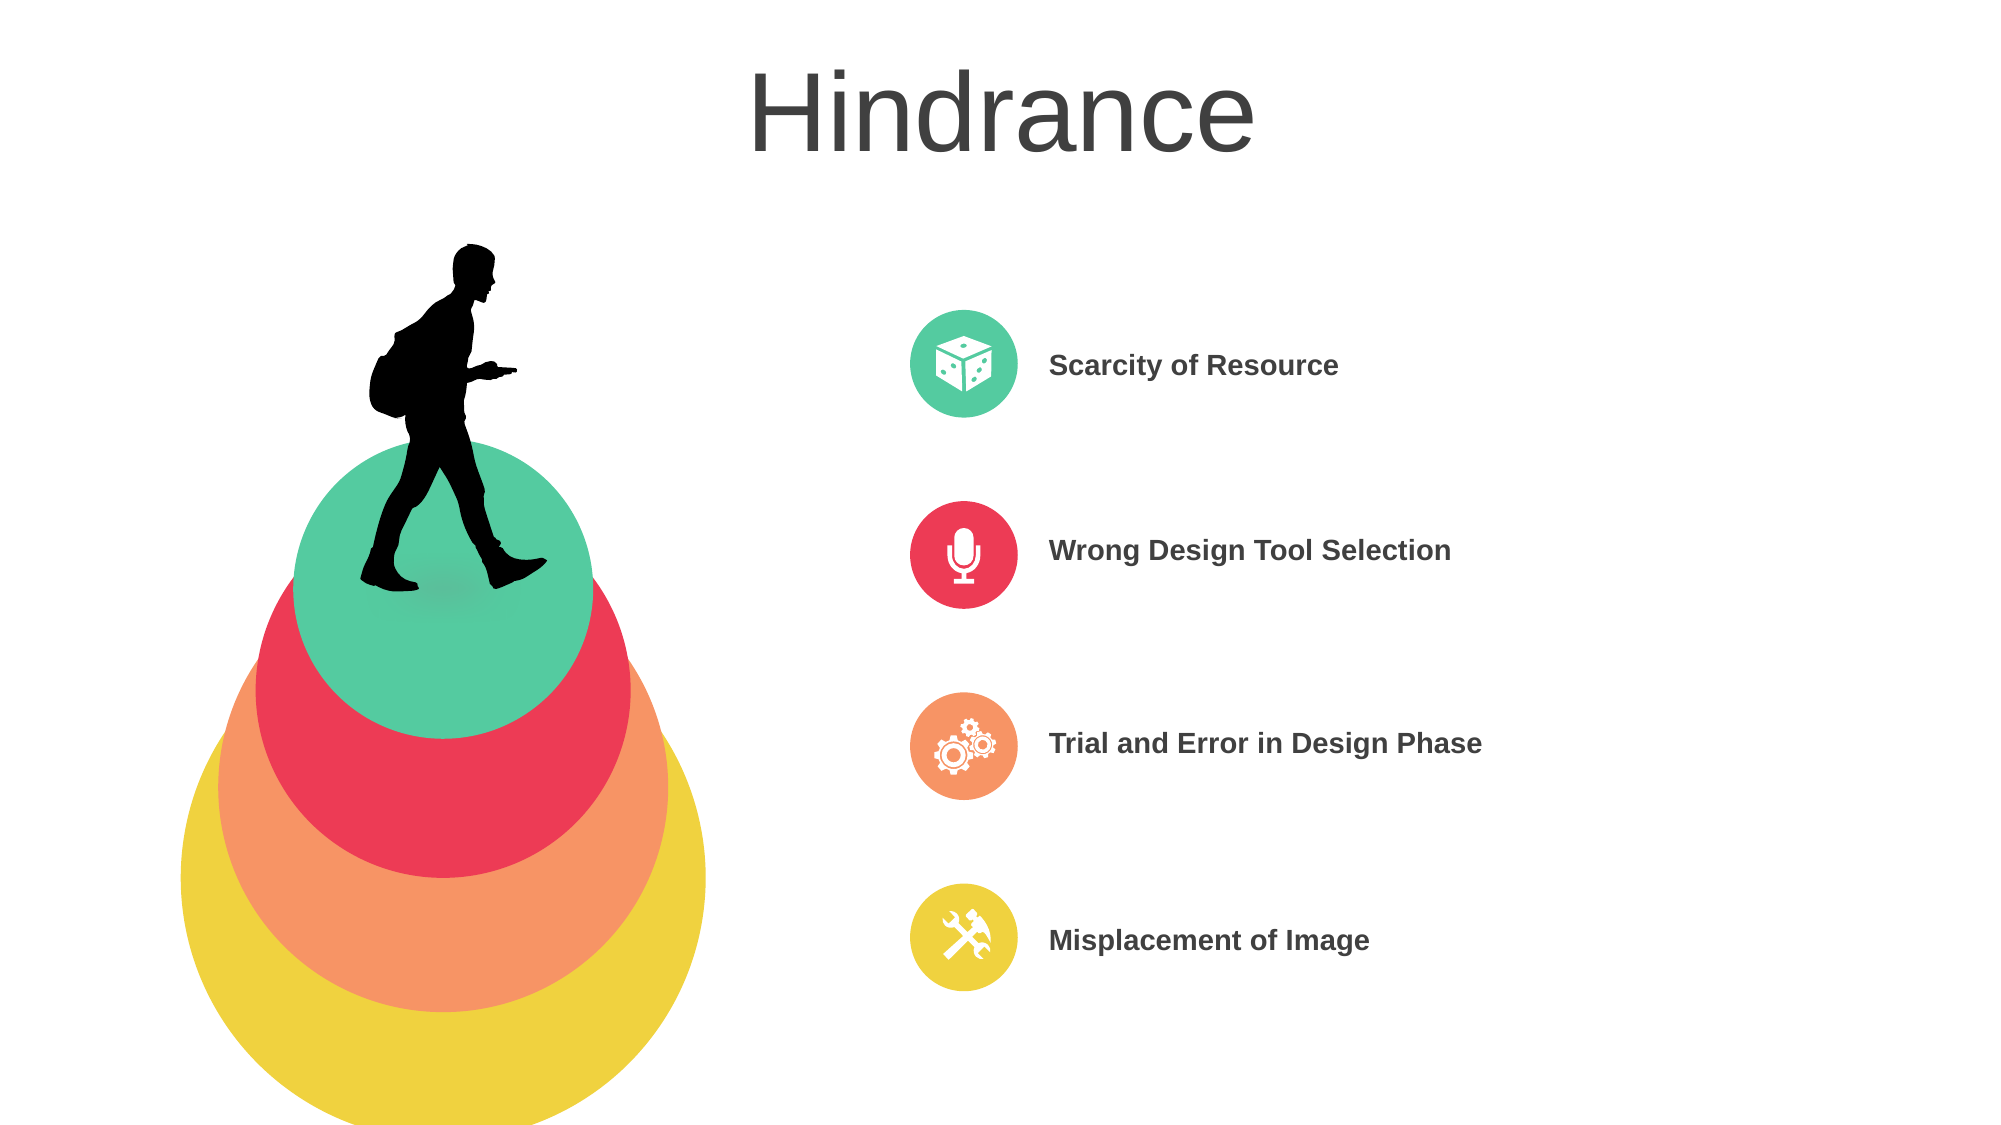

Hindrance

Scarcity of Resource

Wrong Design Tool Selection

Trial and Error in Design Phase

Misplacement of Image